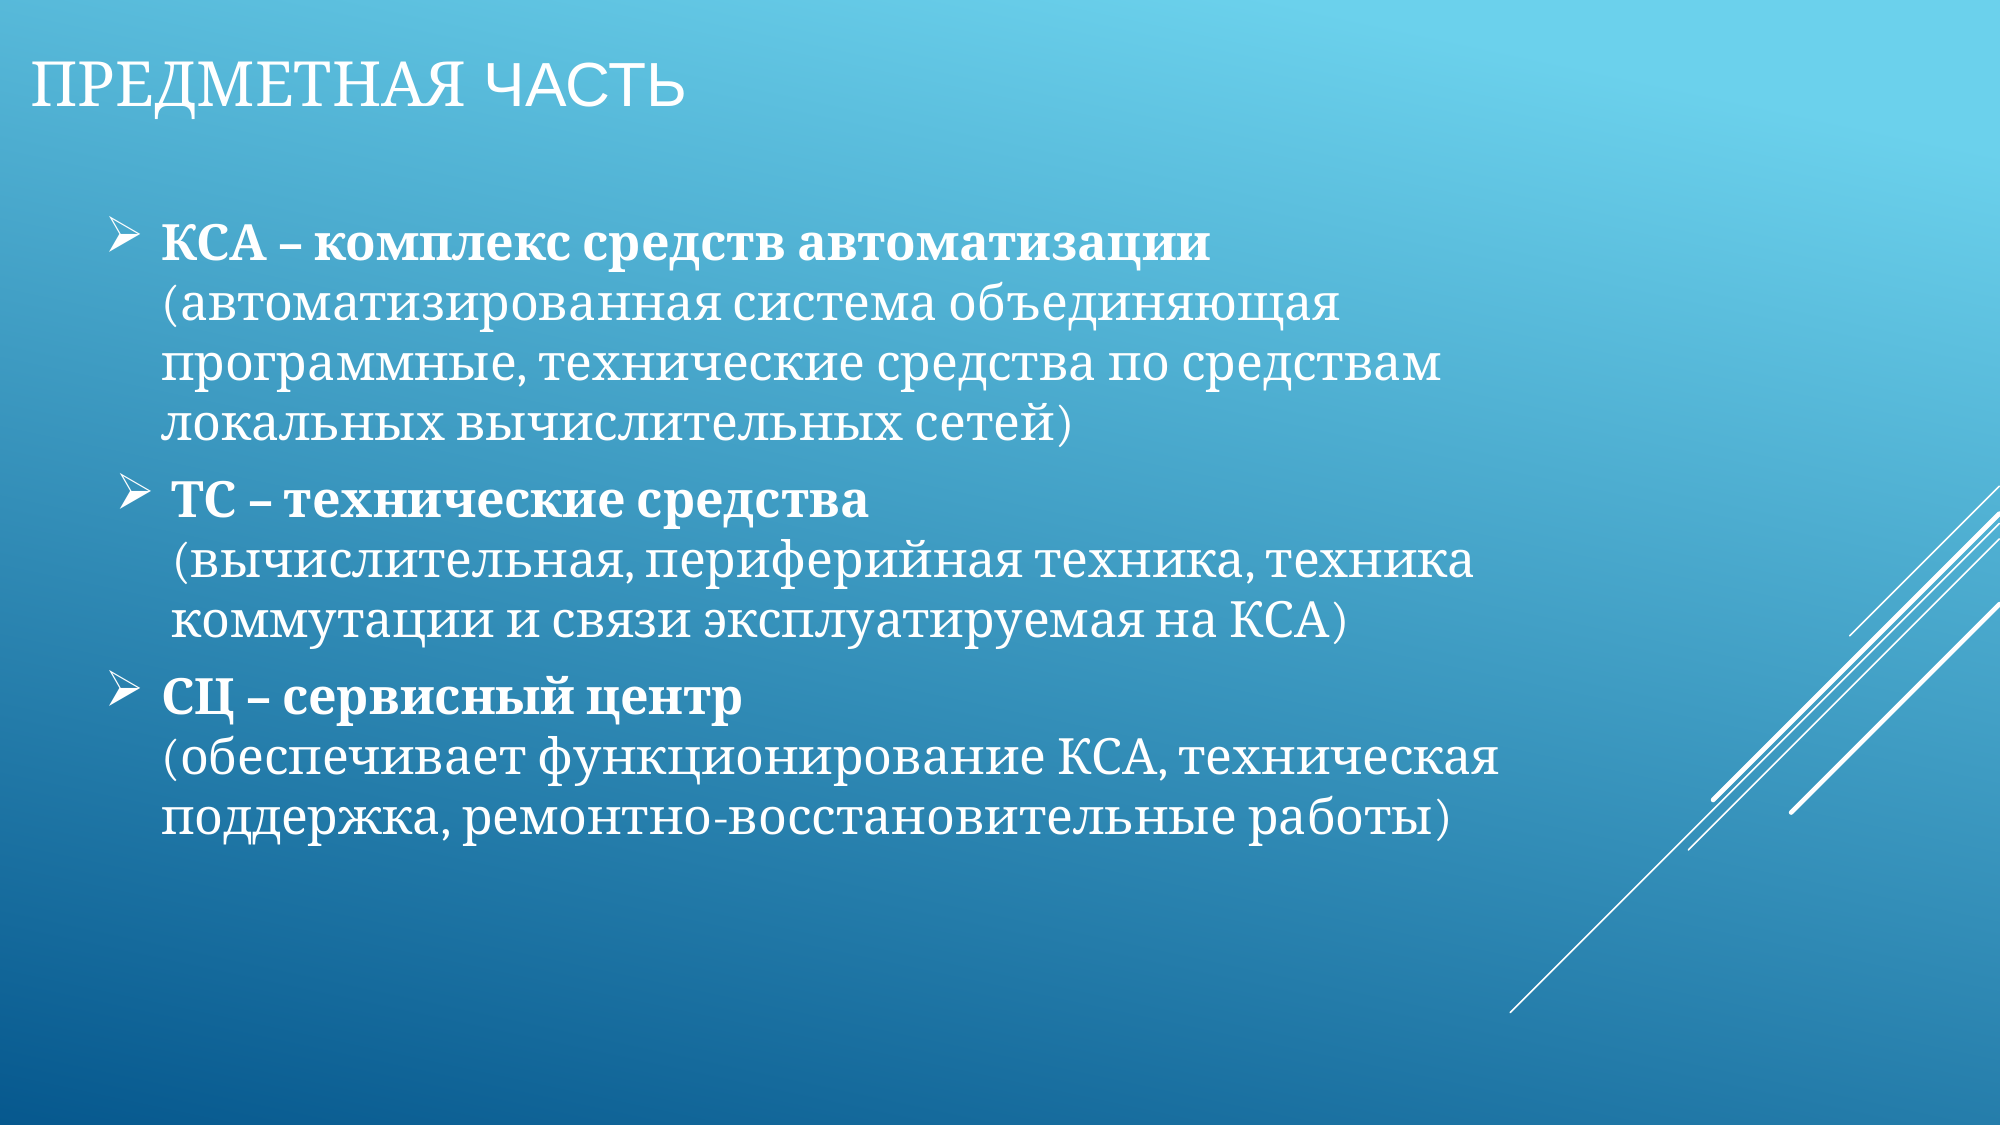

# Предметная часть
КСА – комплекс средств автоматизации (автоматизированная система объединяющая   программные, технические средства по средствам локальных вычислительных сетей)
ТС – технические средства                                                  (вычислительная, периферийная техника, техника коммутации и связи эксплуатируемая на КСА)
СЦ – сервисный центр                                                       (обеспечивает функционирование КСА, техническая поддержка, ремонтно-восстановительные работы)